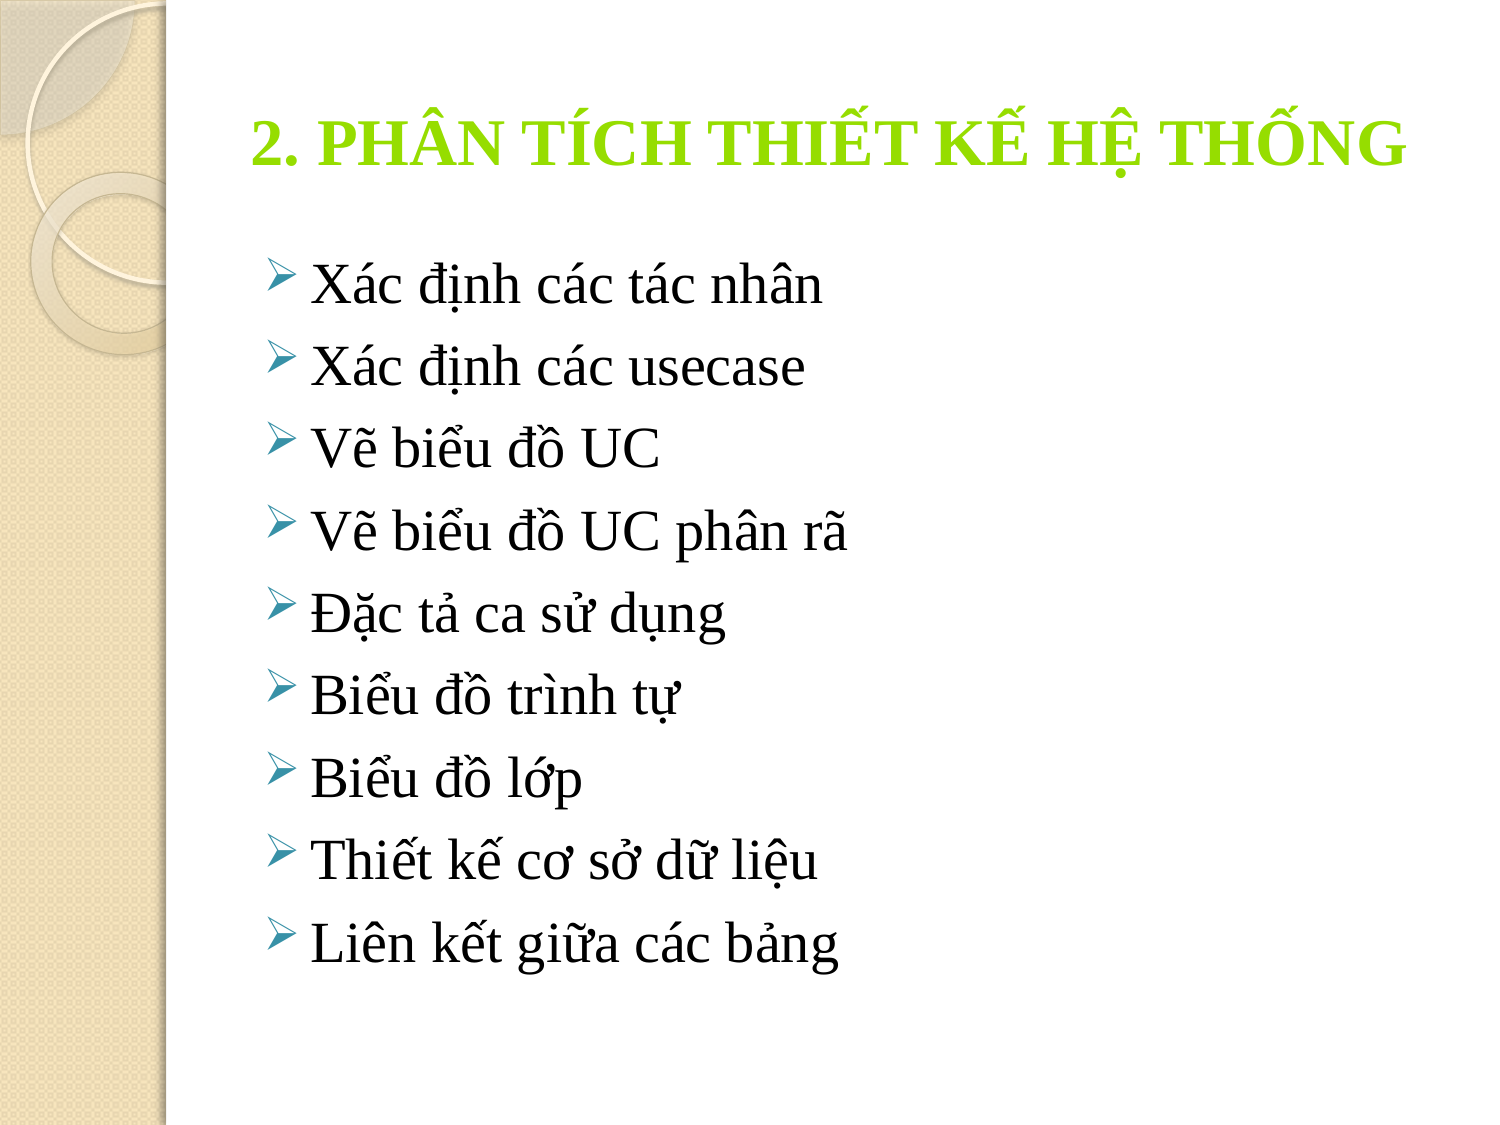

# 2. Phân tích thiết kế hệ thống
Xác định các tác nhân
Xác định các usecase
Vẽ biểu đồ UC
Vẽ biểu đồ UC phân rã
Đặc tả ca sử dụng
Biểu đồ trình tự
Biểu đồ lớp
Thiết kế cơ sở dữ liệu
Liên kết giữa các bảng